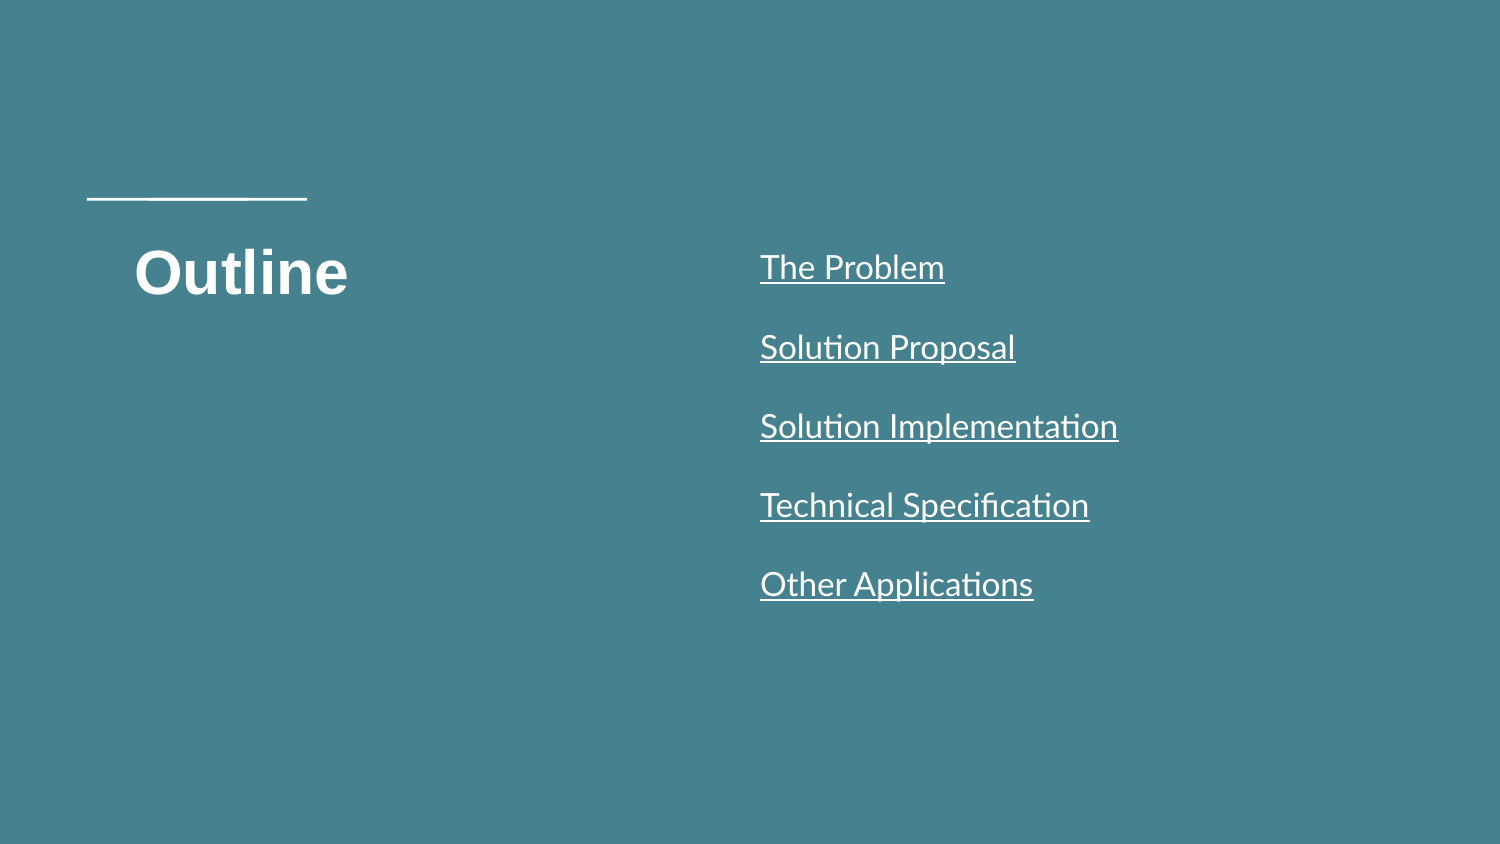

# Outline
The Problem
Solution Proposal
Solution Implementation
Technical Specification
Other Applications